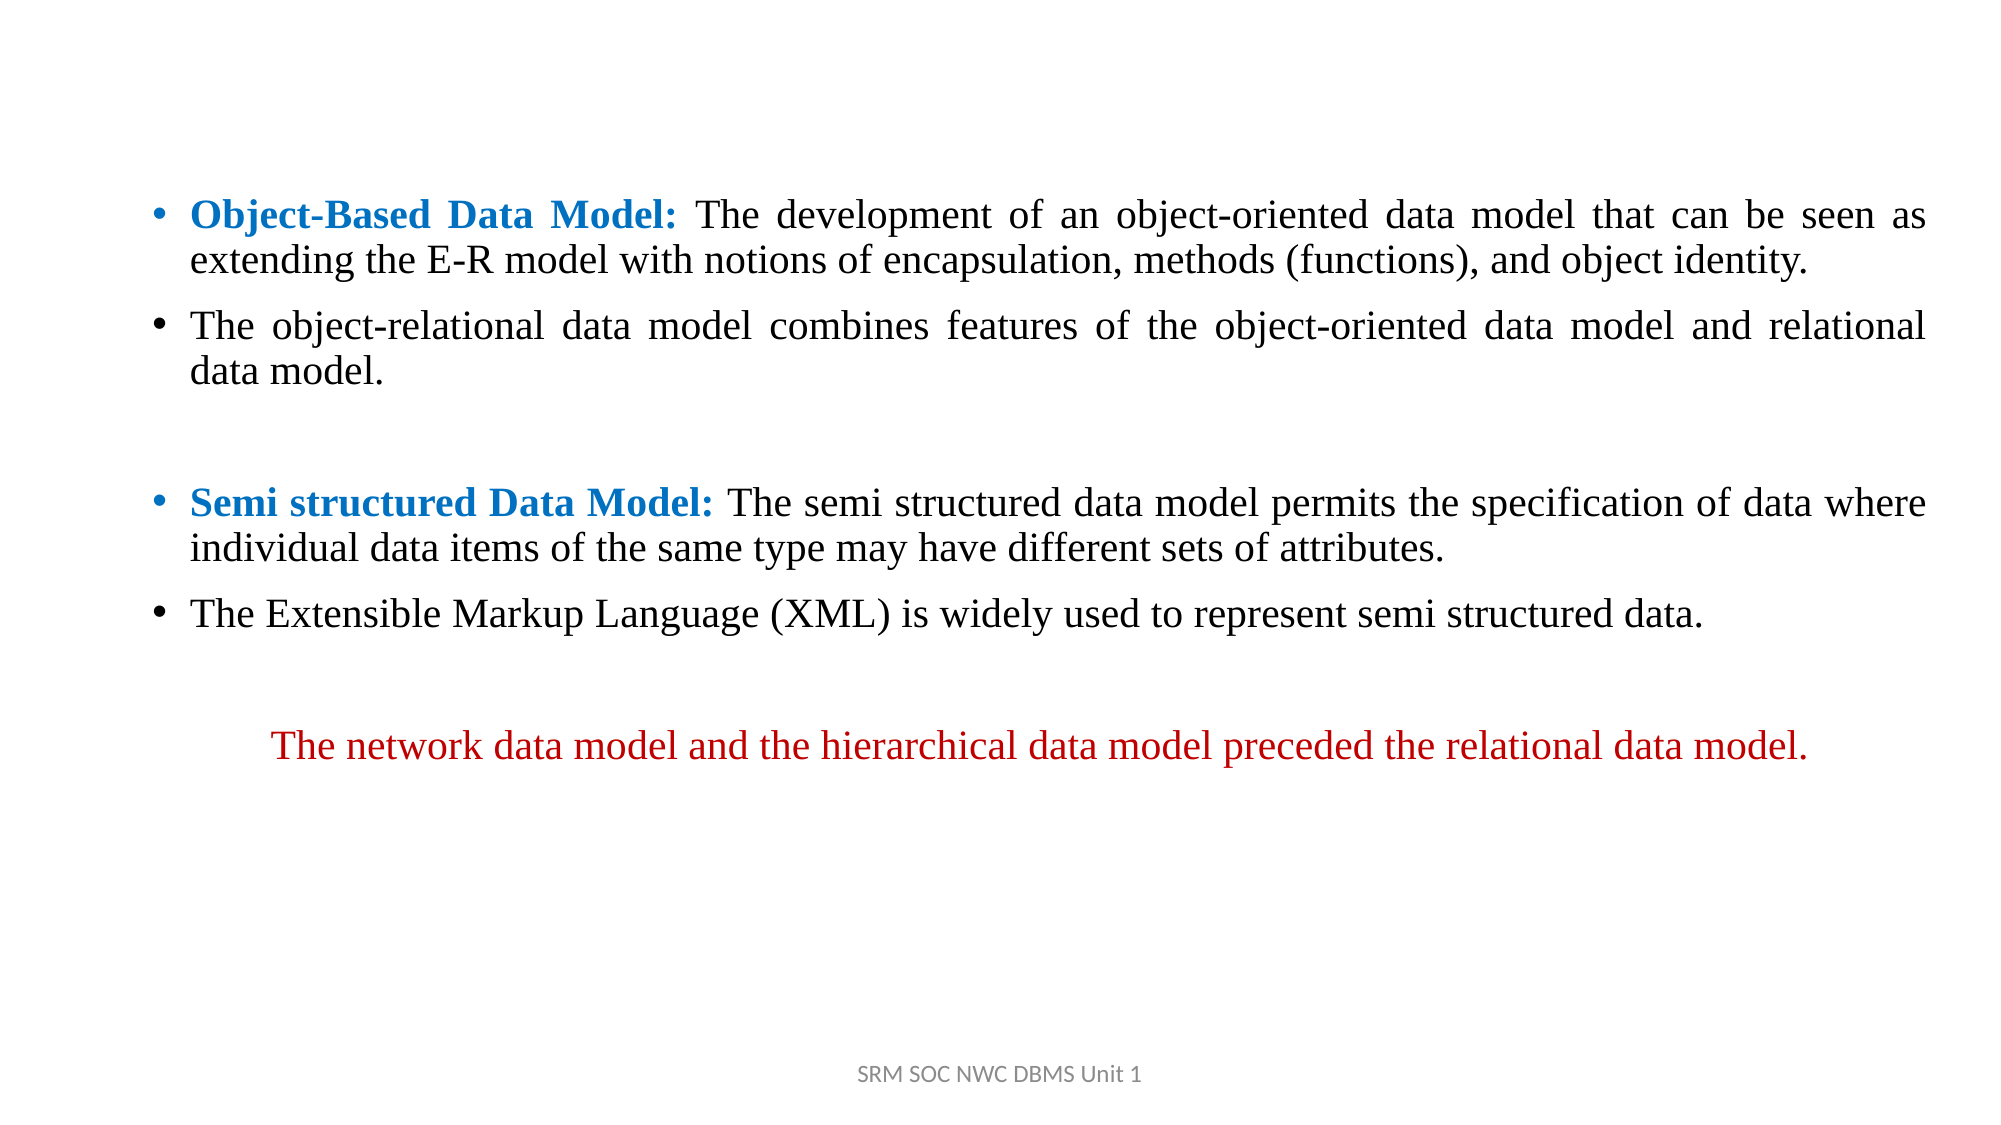

Object-Based Data Model: The development of an object-oriented data model that can be seen as extending the E-R model with notions of encapsulation, methods (functions), and object identity.
The object-relational data model combines features of the object-oriented data model and relational data model.

Semi structured Data Model: The semi structured data model permits the specification of data where individual data items of the same type may have different sets of attributes.
The Extensible Markup Language (XML) is widely used to represent semi structured data.

The network data model and the hierarchical data model preceded the relational data model.

SRM SOC NWC DBMS Unit 1